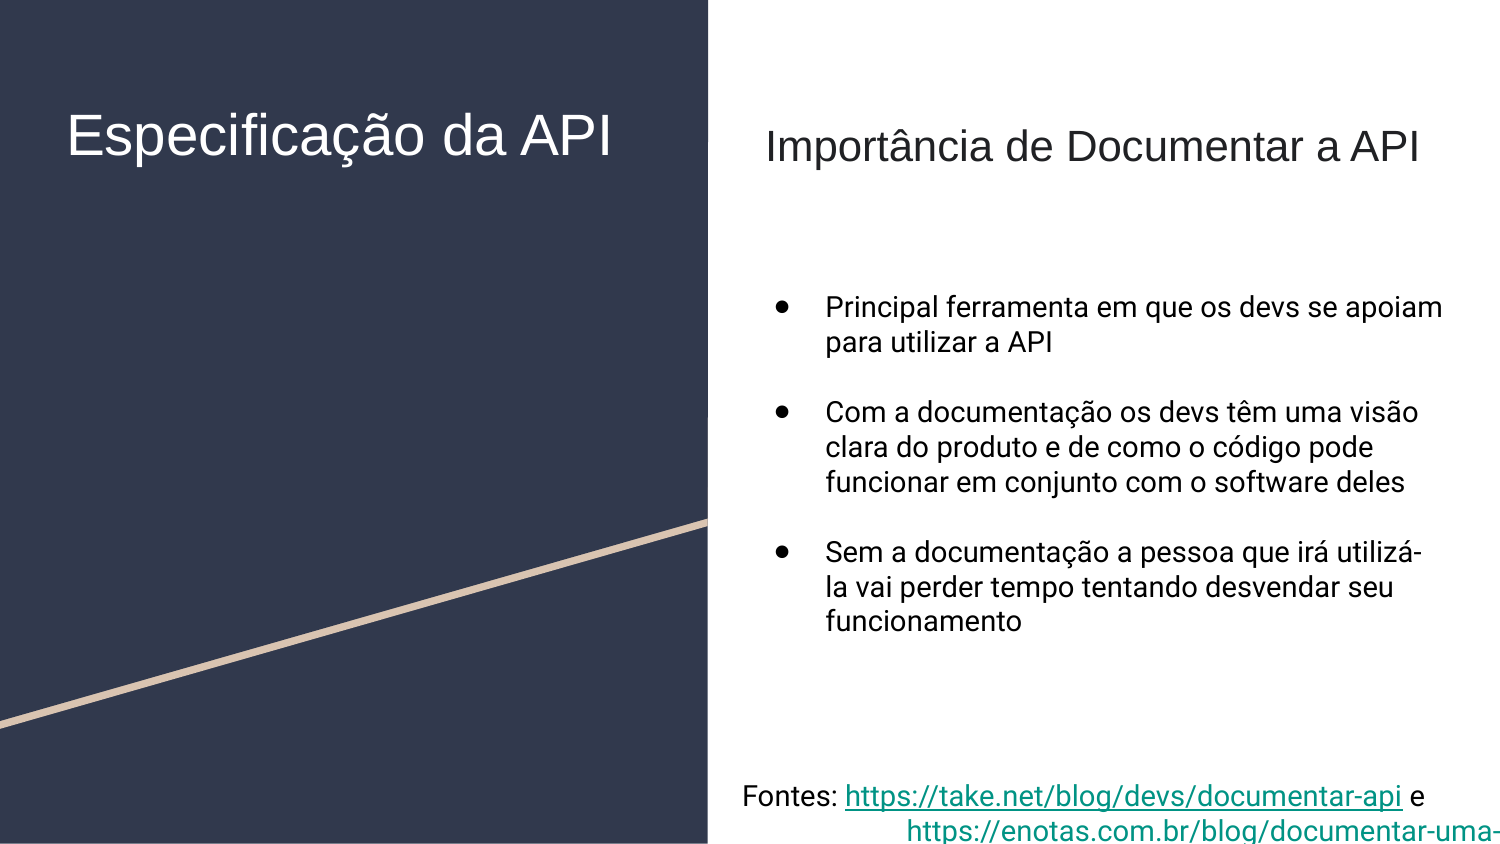

# Especificação da API
Importância de Documentar a API
Principal ferramenta em que os devs se apoiam para utilizar a API

Com a documentação os devs têm uma visão clara do produto e de como o código pode funcionar em conjunto com o software deles

Sem a documentação a pessoa que irá utilizá-la vai perder tempo tentando desvendar seu funcionamento

Fontes: https://take.net/blog/devs/documentar-api e
  	  https://enotas.com.br/blog/documentar-uma-api/